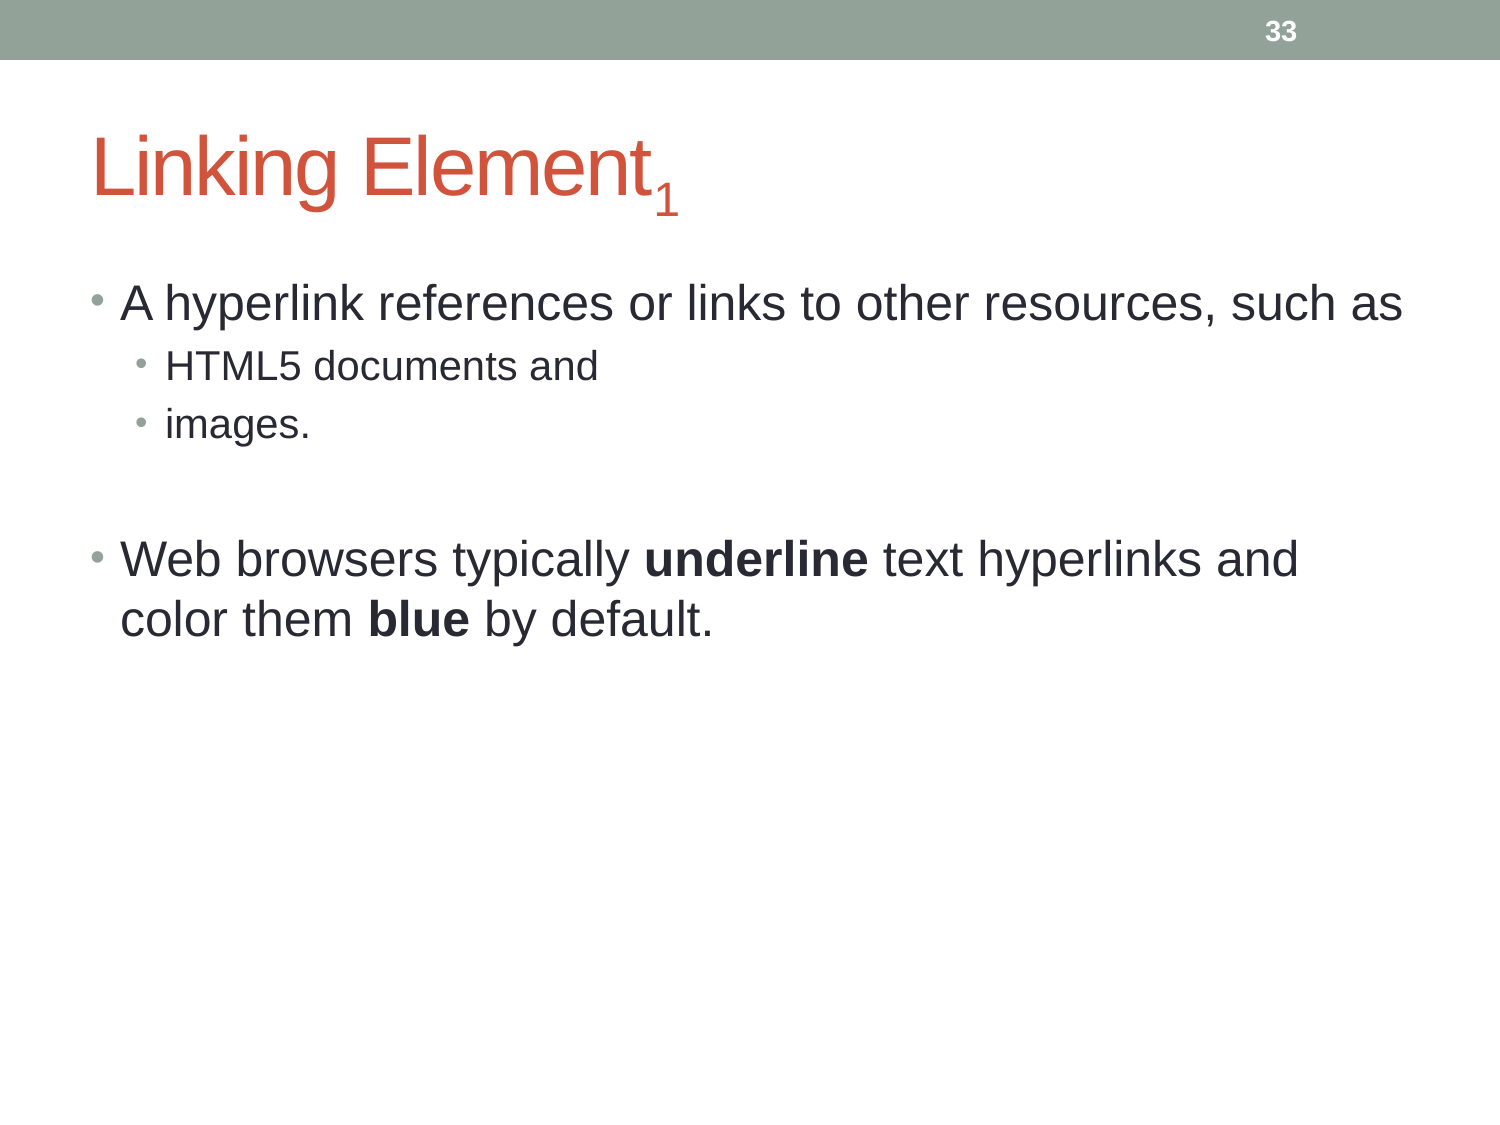

33
# Linking Element1
A hyperlink references or links to other resources, such as
HTML5 documents and
images.

Web browsers typically underline text hyperlinks and color them blue by default.